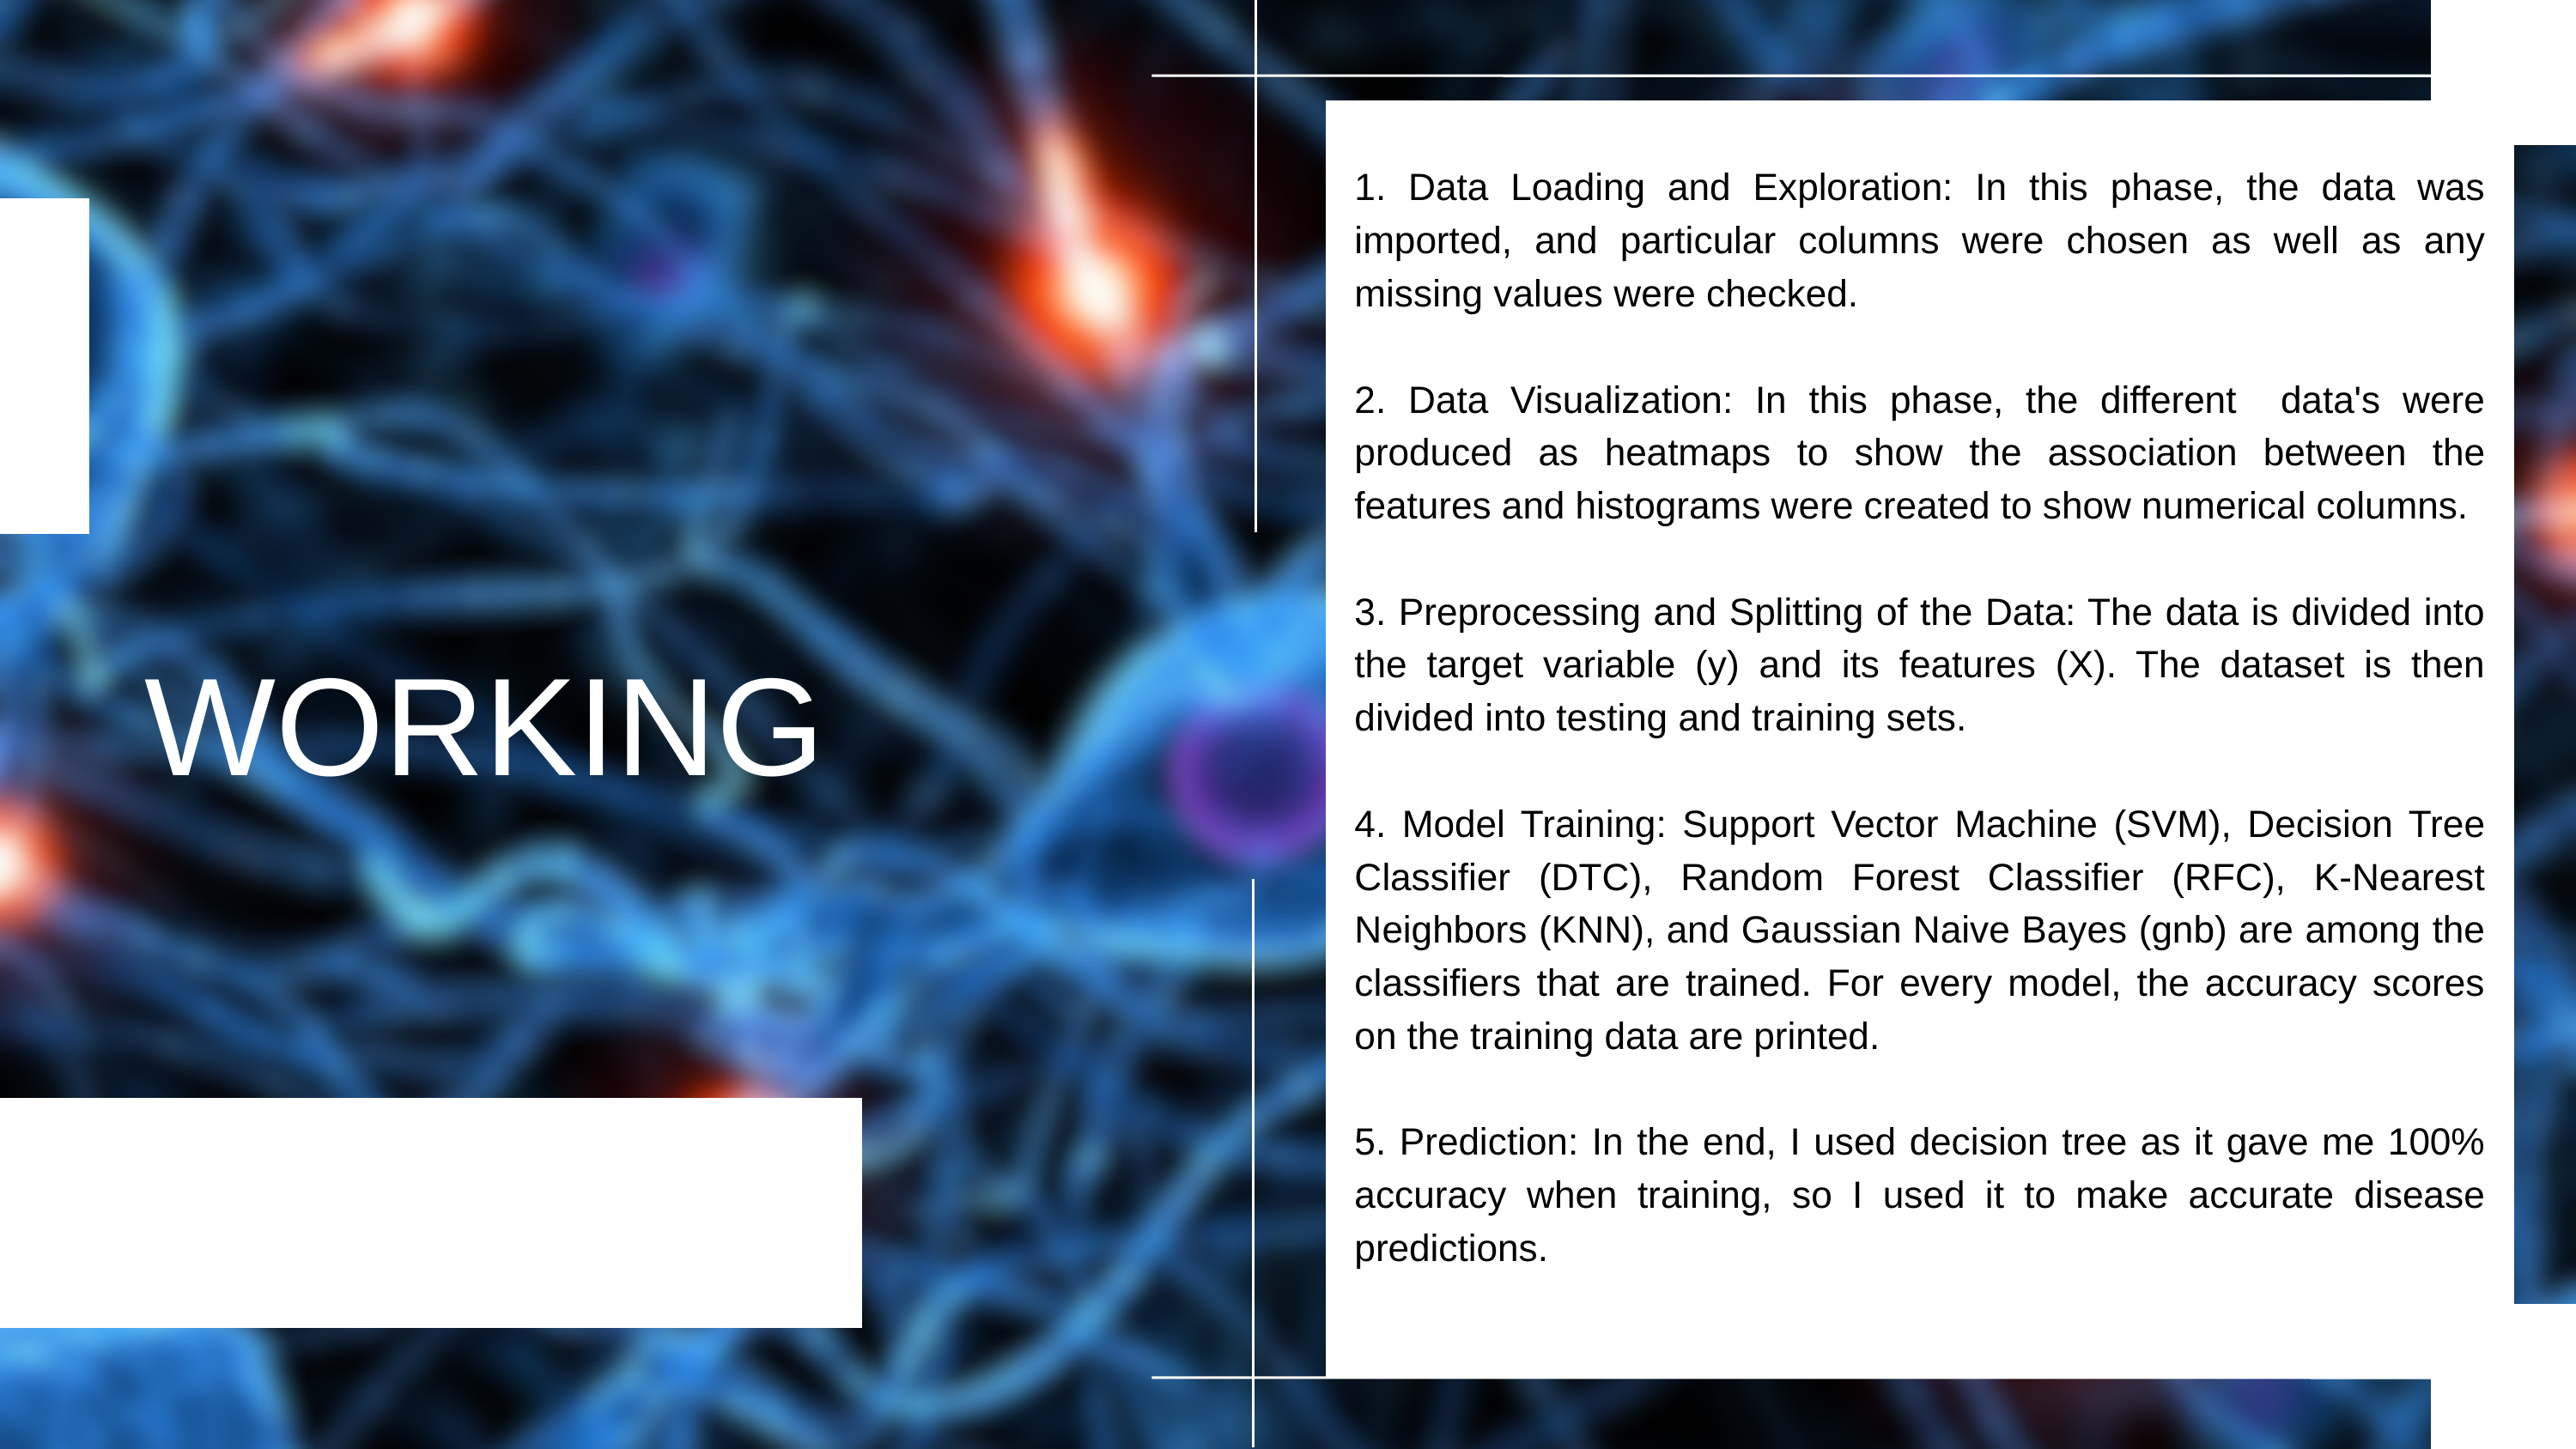

1. Data Loading and Exploration: In this phase, the data was imported, and particular columns were chosen as well as any missing values were checked.

2. Data Visualization: In this phase, the different  data's were produced as heatmaps to show the association between the features and histograms were created to show numerical columns.

3. Preprocessing and Splitting of the Data: The data is divided into the target variable (y) and its features (X). The dataset is then divided into testing and training sets.

4. Model Training: Support Vector Machine (SVM), Decision Tree Classifier (DTC), Random Forest Classifier (RFC), K-Nearest Neighbors (KNN), and Gaussian Naive Bayes (gnb) are among the classifiers that are trained. For every model, the accuracy scores on the training data are printed.

5. Prediction: In the end, I used decision tree as it gave me 100% accuracy when training, so I used it to make accurate disease predictions.

WORKING